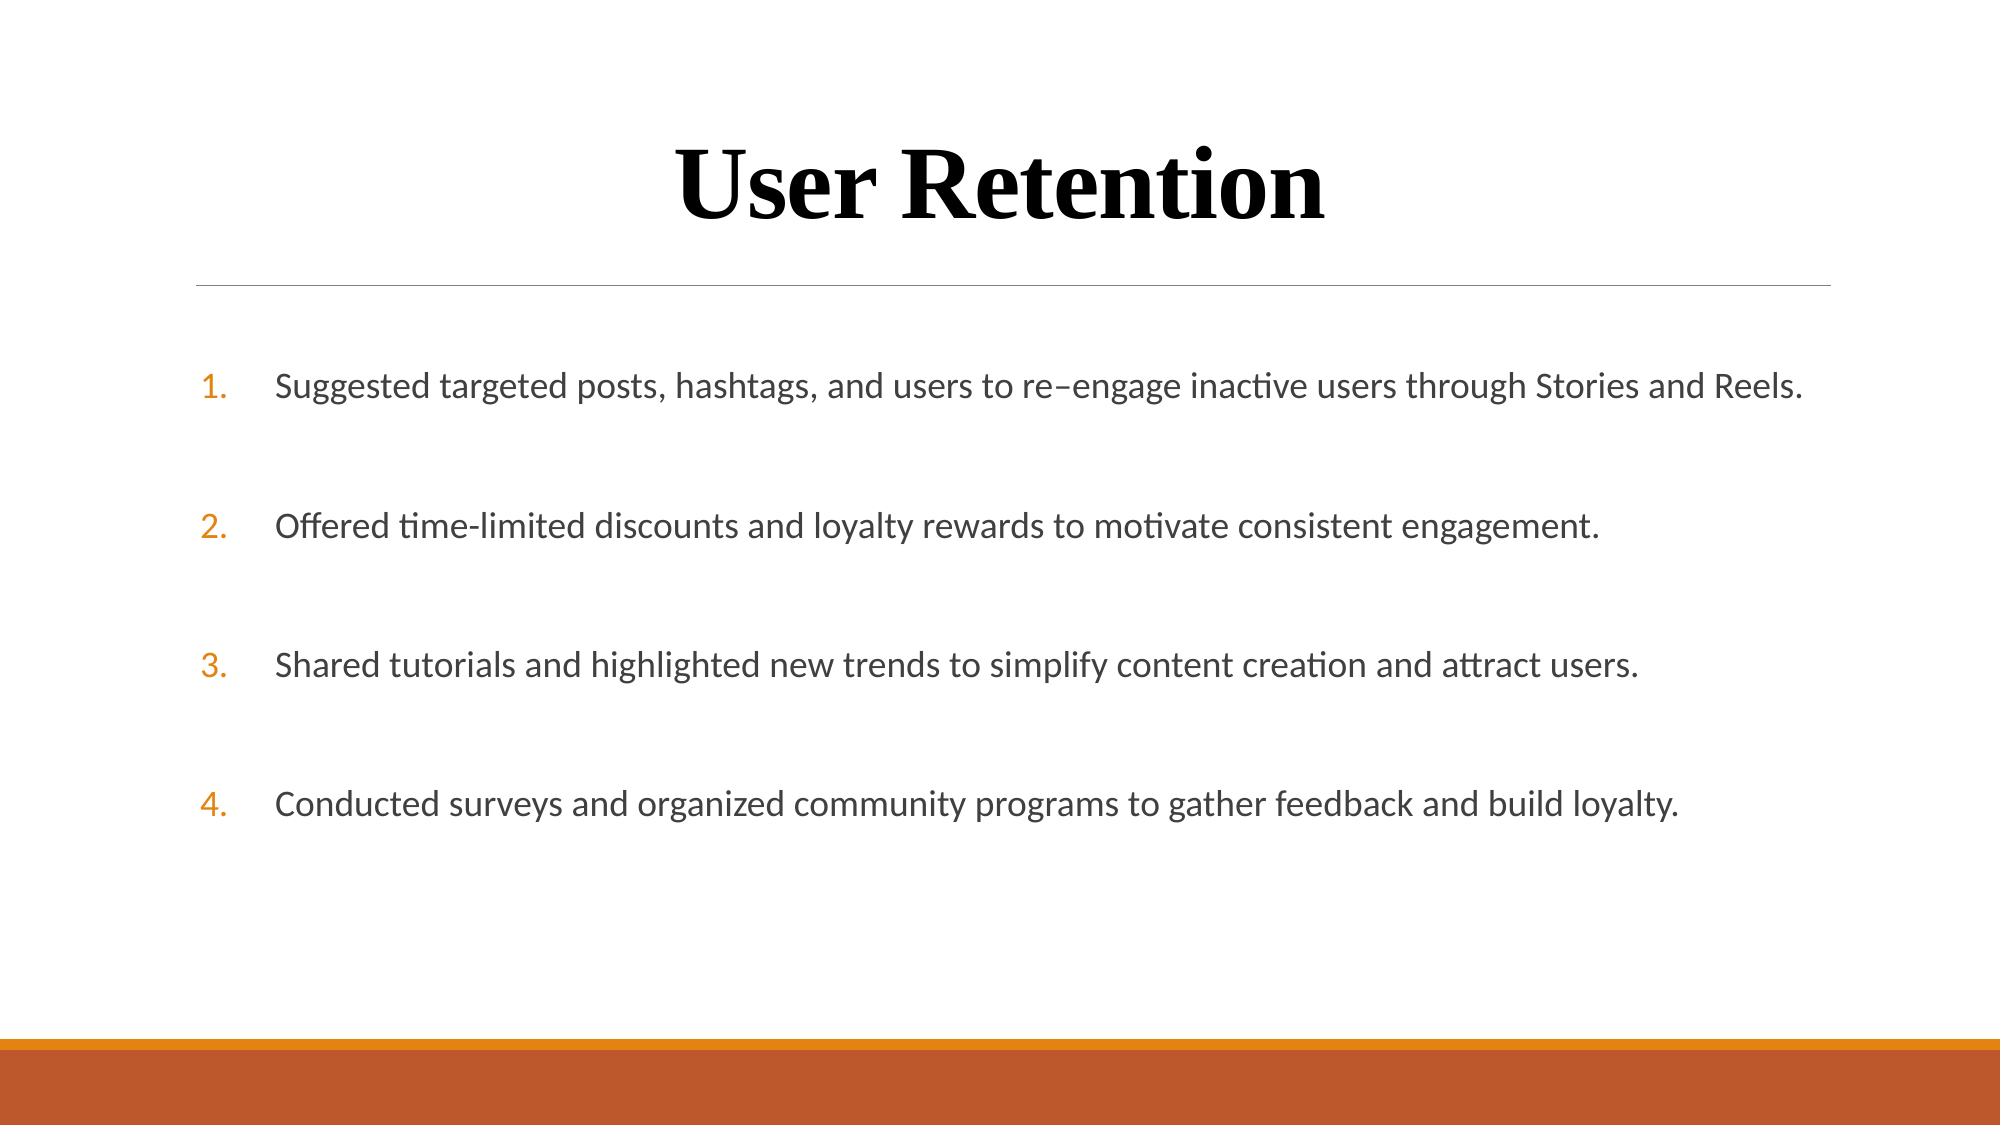

# User Retention
Suggested targeted posts, hashtags, and users to re–engage inactive users through Stories and Reels.

Offered time-limited discounts and loyalty rewards to motivate consistent engagement.

Shared tutorials and highlighted new trends to simplify content creation and attract users.

Conducted surveys and organized community programs to gather feedback and build loyalty.